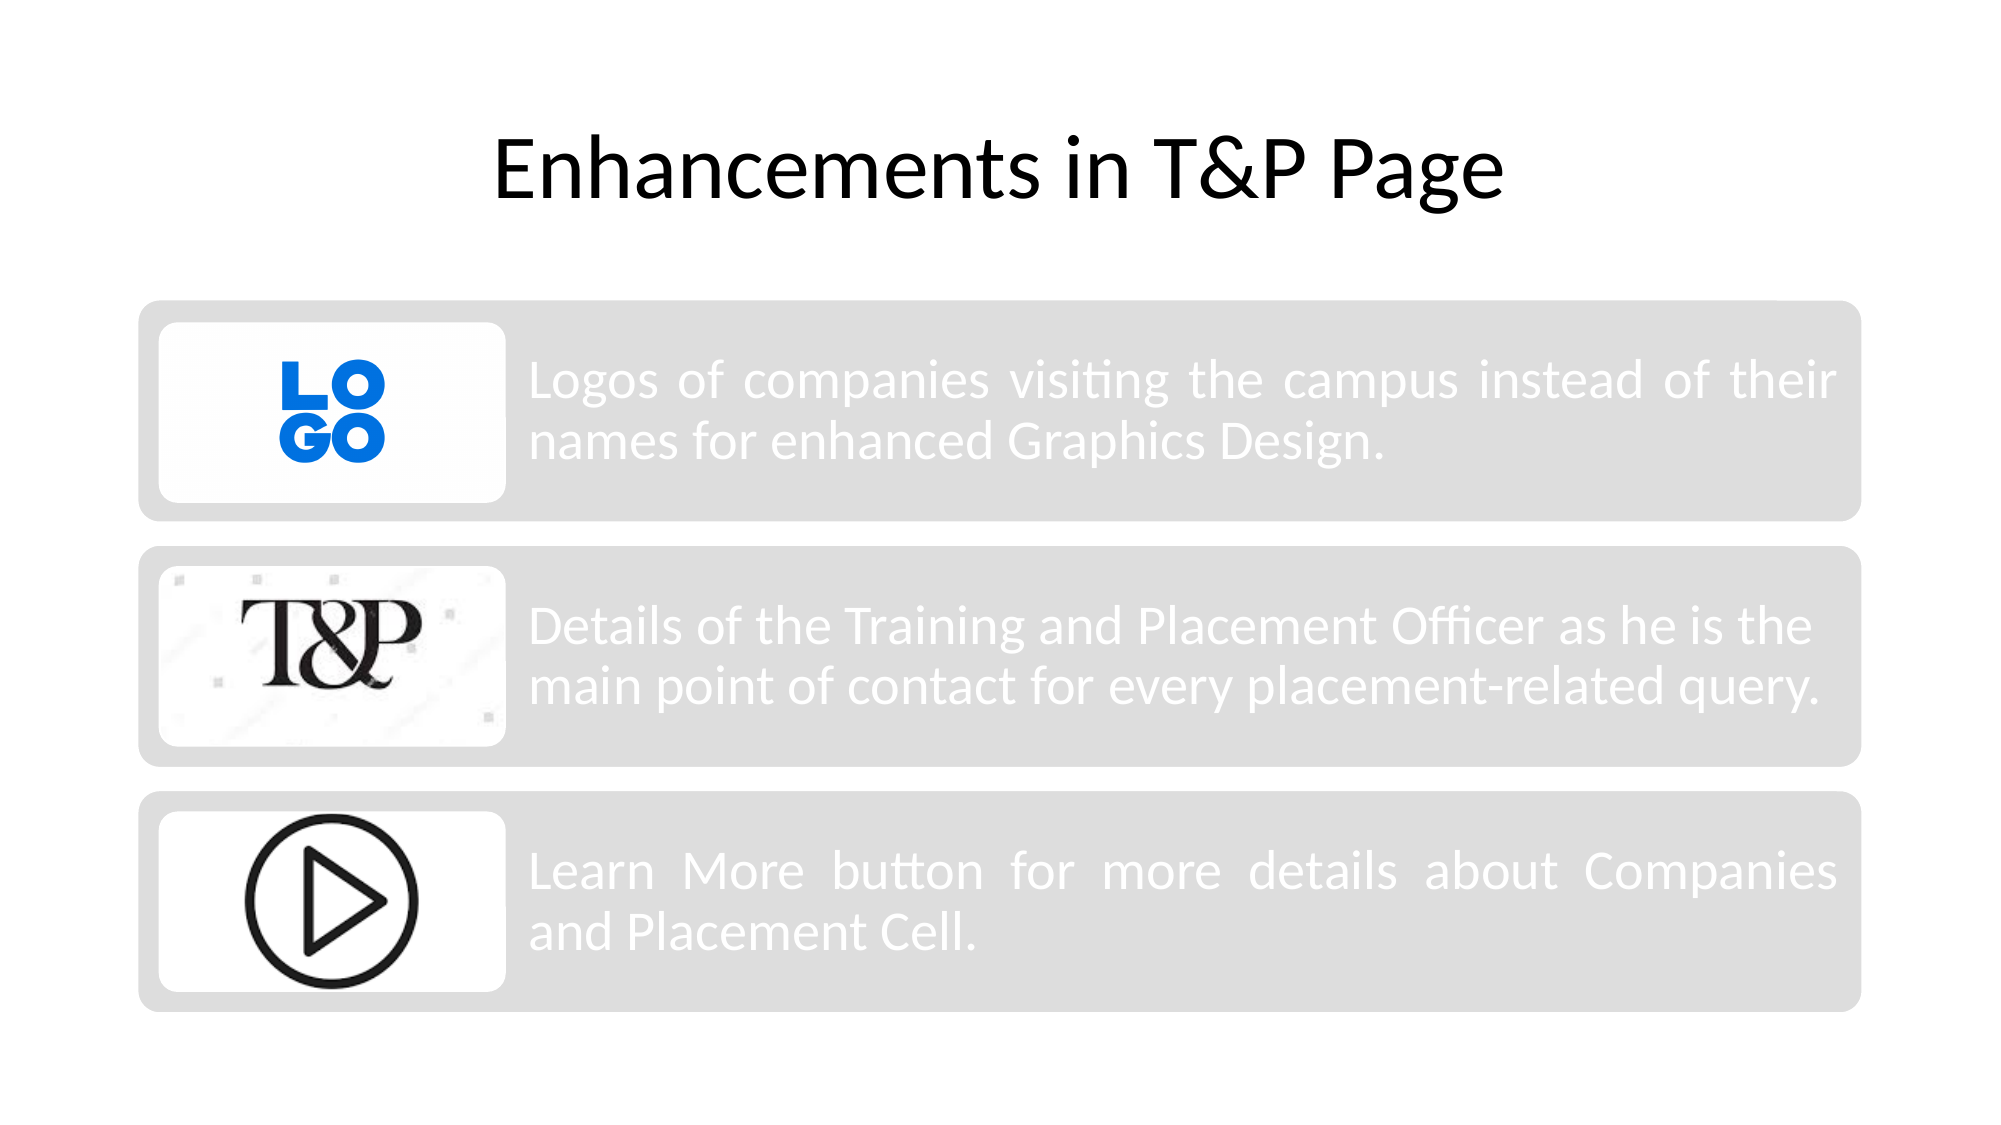

# Enhancements in T&P Page
Logos of companies visiting the campus instead of their names for enhanced Graphics Design.
Details of the Training and Placement Officer as he is the main point of contact for every placement-related query.
Learn More button for more details about Companies and Placement Cell.